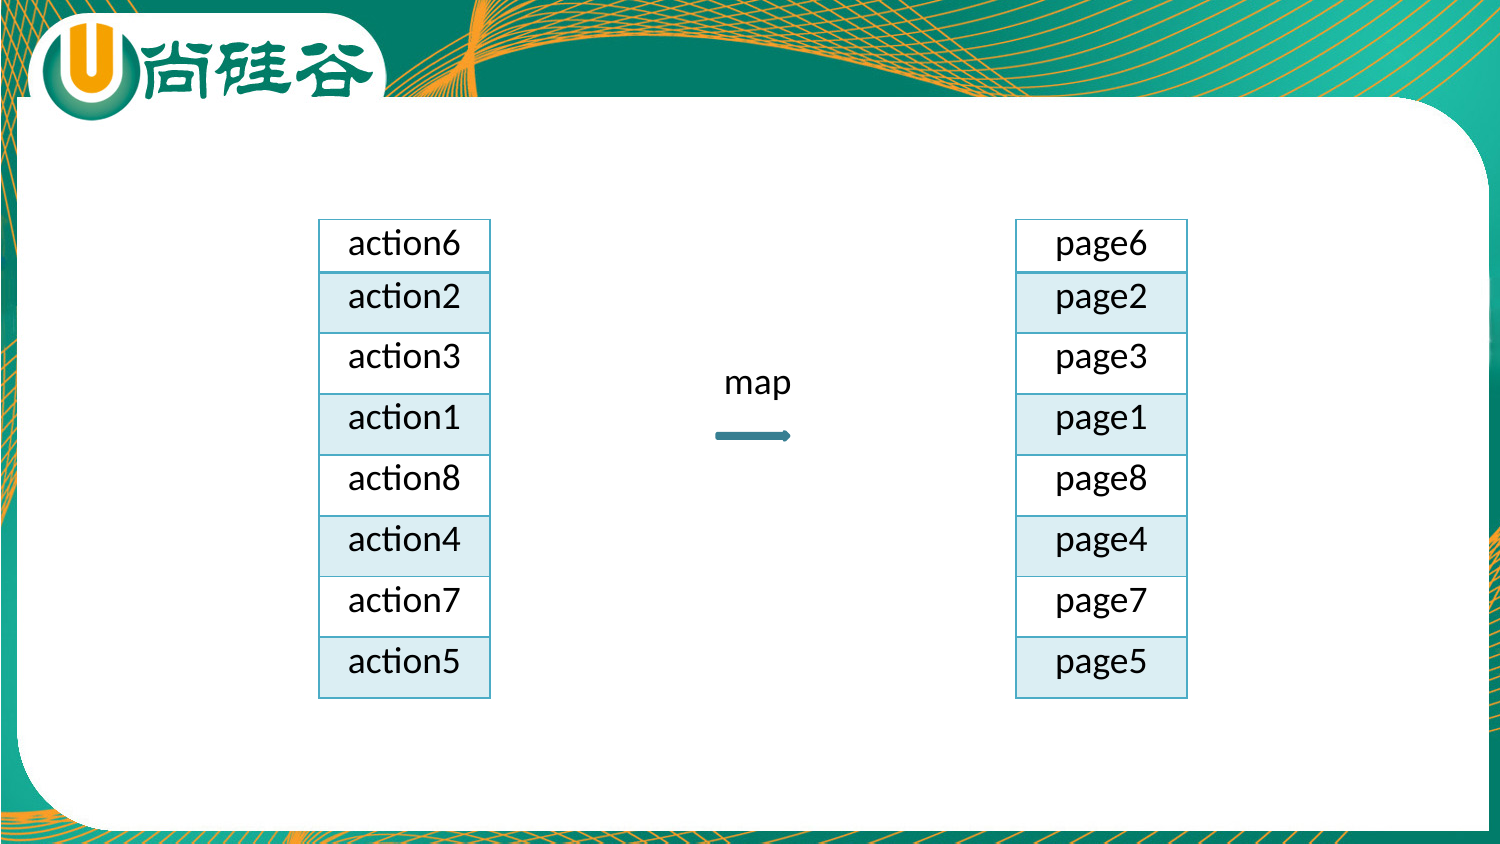

| action6 |
| --- |
| action2 |
| action3 |
| action1 |
| action8 |
| action4 |
| action7 |
| action5 |
| page6 |
| --- |
| page2 |
| page3 |
| page1 |
| page8 |
| page4 |
| page7 |
| page5 |
map